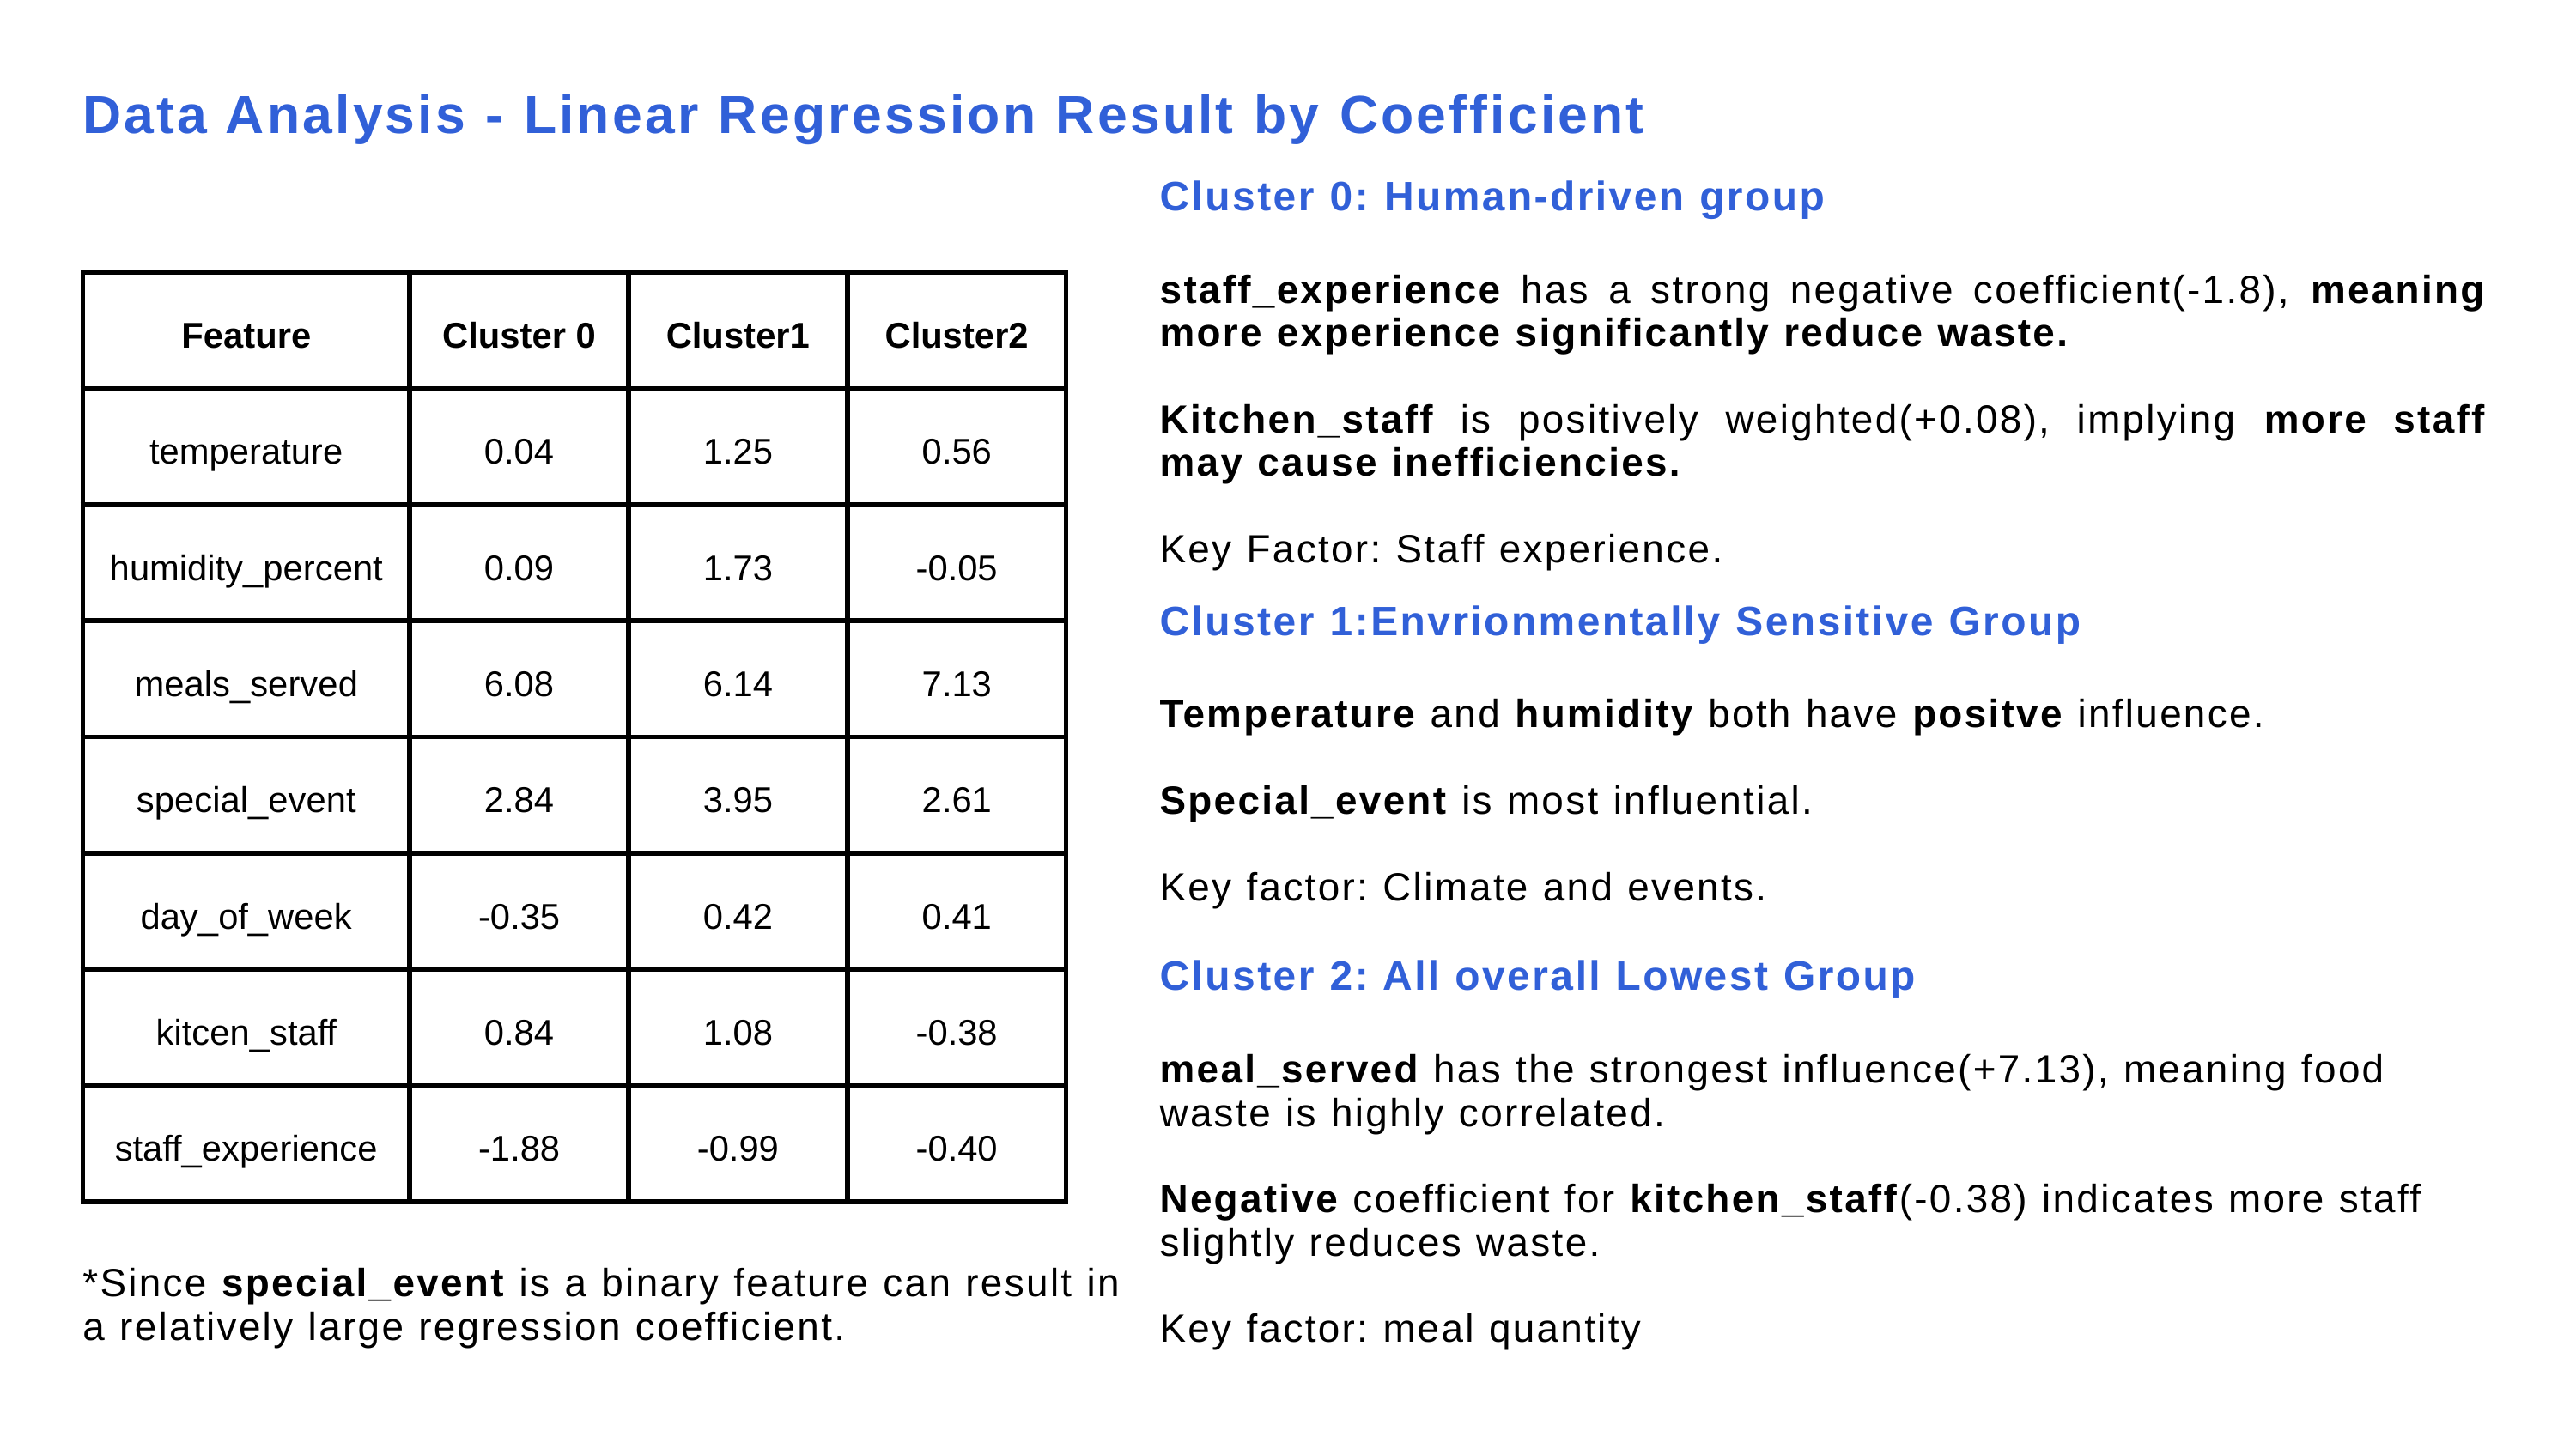

Data Analysis - Linear Regression Result by Coefficient
Cluster 0: Human-driven group

staff_experience has a strong negative coefficient(-1.8), meaning more experience significantly reduce waste.

Kitchen_staff is positively weighted(+0.08), implying more staff may cause inefficiencies.

Key Factor: Staff experience.
| Feature | Cluster 0 | Cluster1 | Cluster2 |
| --- | --- | --- | --- |
| temperature | 0.04 | 1.25 | 0.56 |
| humidity\_percent | 0.09 | 1.73 | -0.05 |
| meals\_served | 6.08 | 6.14 | 7.13 |
| special\_event | 2.84 | 3.95 | 2.61 |
| day\_of\_week | -0.35 | 0.42 | 0.41 |
| kitcen\_staff | 0.84 | 1.08 | -0.38 |
| staff\_experience | -1.88 | -0.99 | -0.40 |
Cluster 1:Envrionmentally Sensitive Group

Temperature and humidity both have positve influence.

Special_event is most influential.

Key factor: Climate and events.

Cluster 2: All overall Lowest Group

meal_served has the strongest influence(+7.13), meaning food waste is highly correlated.

Negative coefficient for kitchen_staff(-0.38) indicates more staff slightly reduces waste.

Key factor: meal quantity
*Since special_event is a binary feature can result in a relatively large regression coefficient.